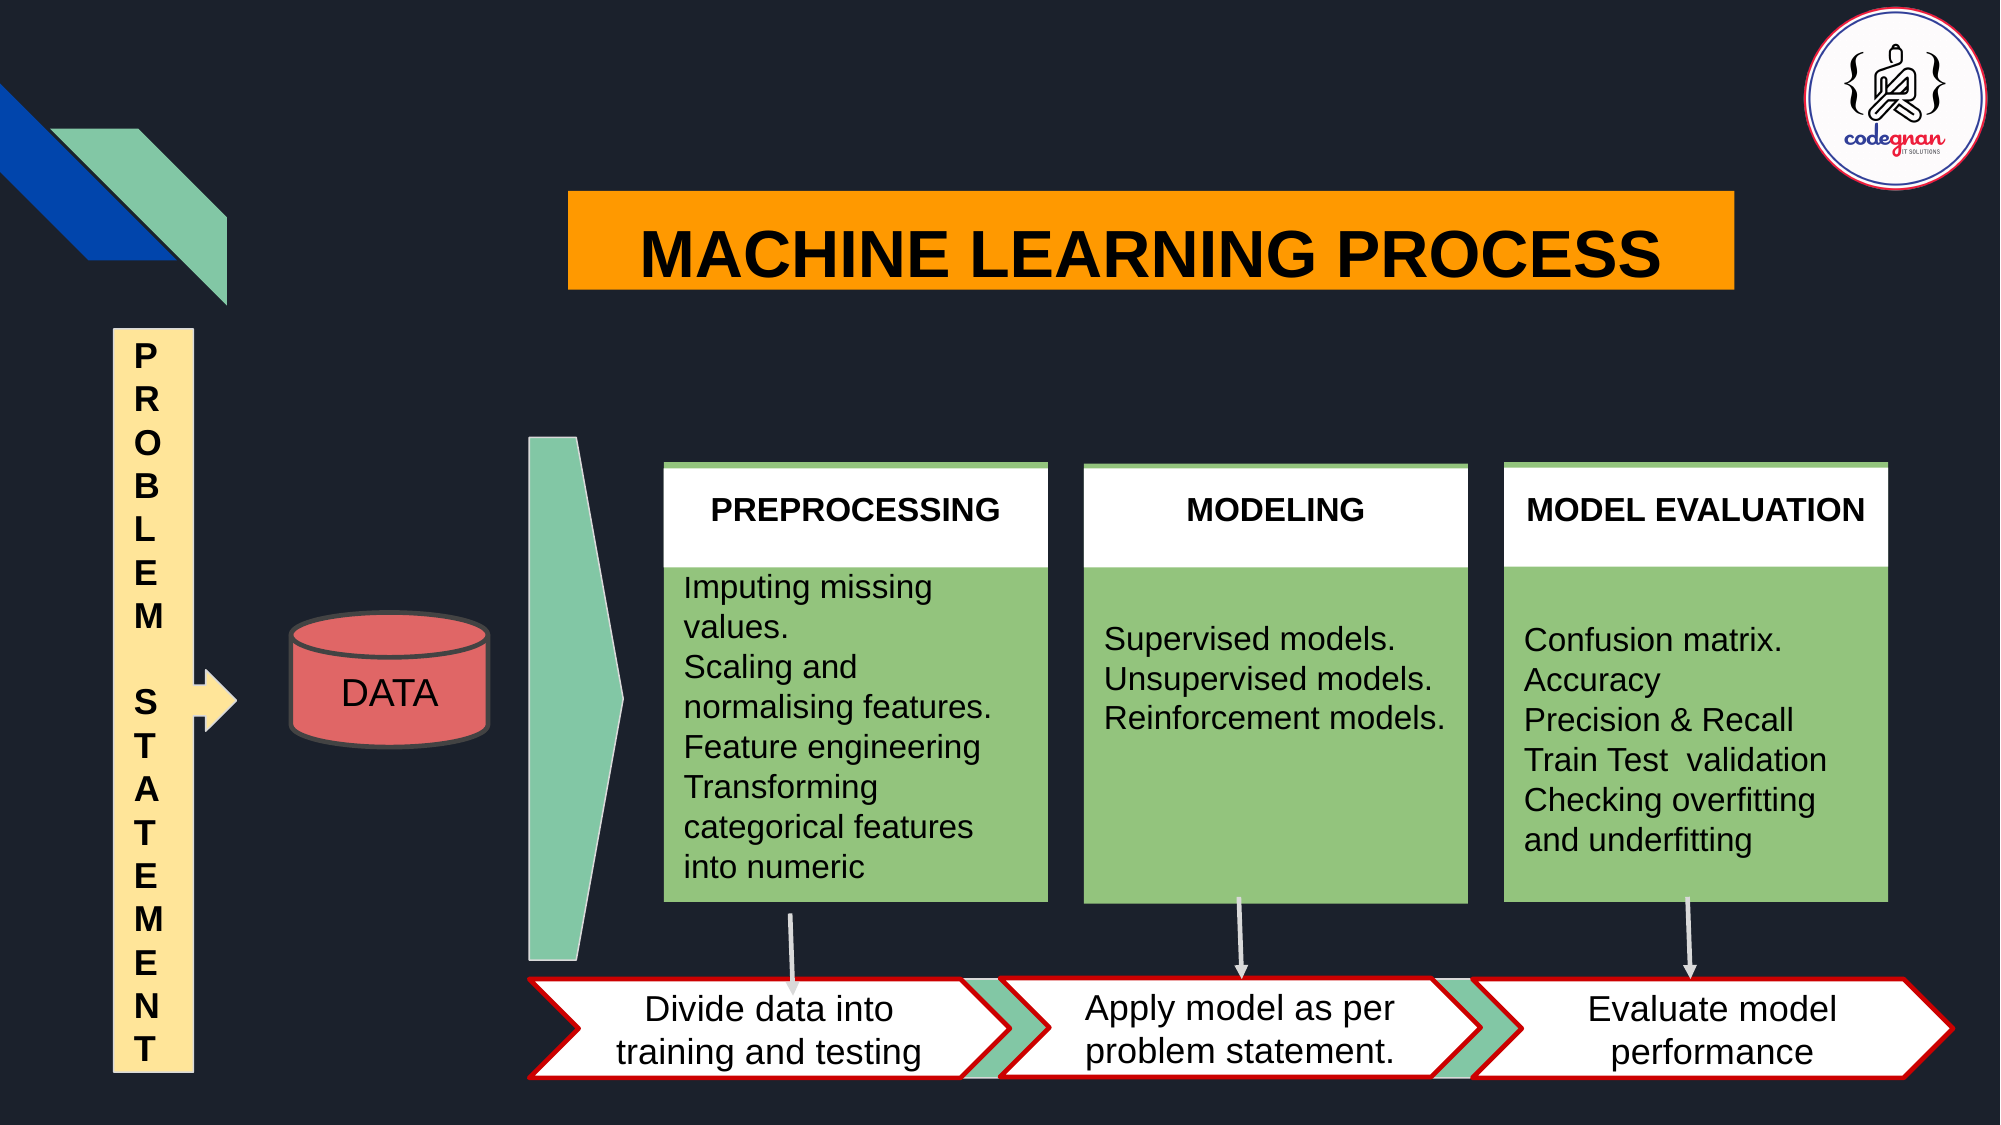

MACHINE LEARNING PROCESS
PROBLEM

STATEMENT

Imputing missing values.
Scaling and normalising features.
Feature engineering
Transforming categorical features into numeric

Confusion matrix.
Accuracy
Precision & Recall
Train Test  validation
Checking overfitting and underfitting

Supervised models.
Unsupervised models.
Reinforcement models.
MODEL EVALUATION
PREPROCESSING
MODELING
DATA
Apply model as per problem statement.
Divide data into training and testing

Evaluate model performance